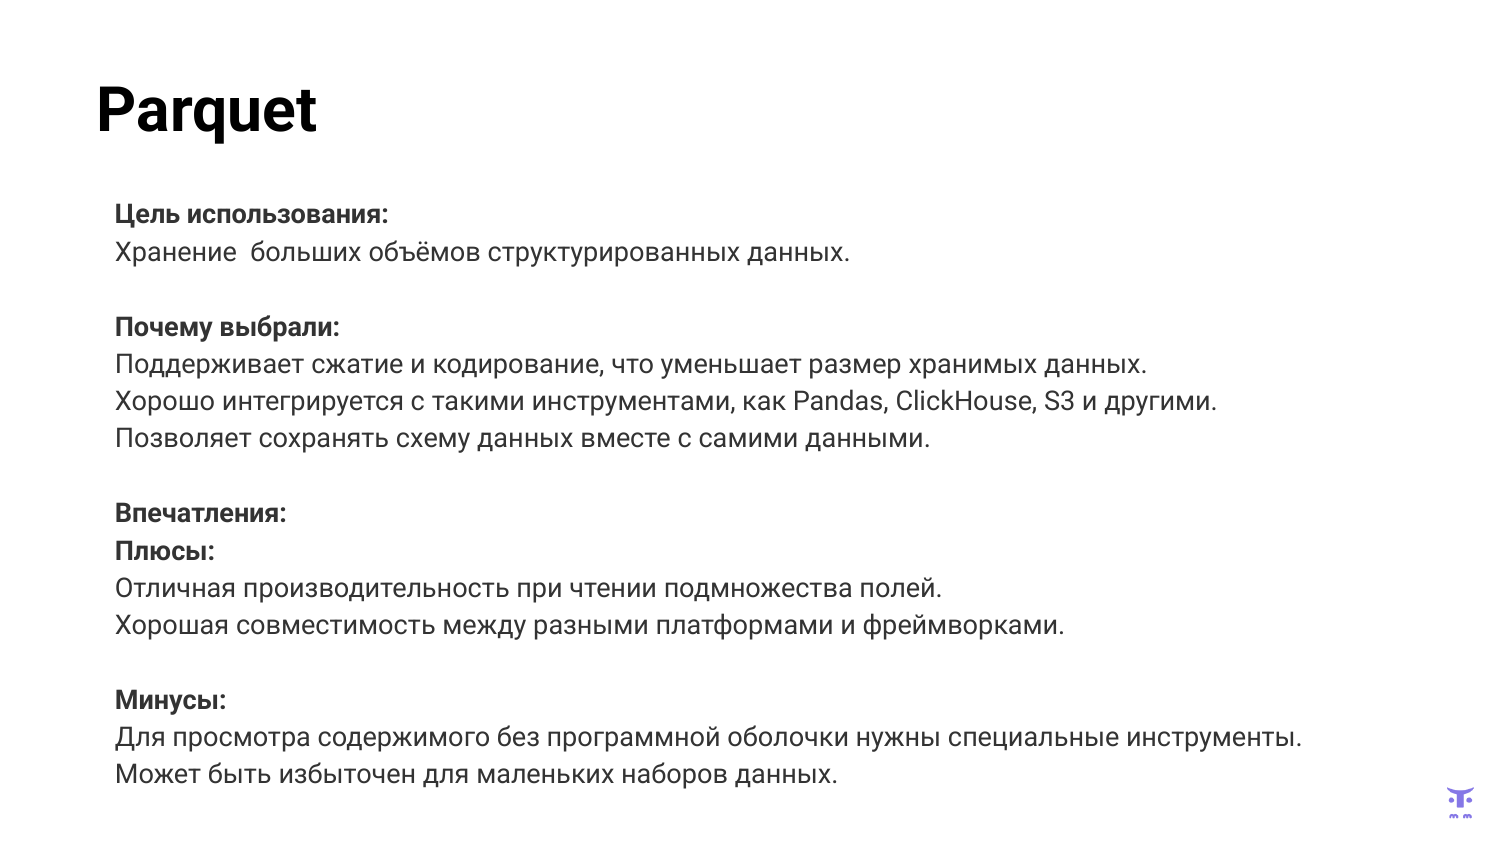

# Parquet
Цель использования:
Хранение  больших объёмов структурированных данных.

Почему выбрали:
Поддерживает сжатие и кодирование, что уменьшает размер хранимых данных.
Хорошо интегрируется с такими инструментами, как Pandas, ClickHouse, S3 и другими.
Позволяет сохранять схему данных вместе с самими данными.

Впечатления:
Плюсы:
Отличная производительность при чтении подмножества полей.
Хорошая совместимость между разными платформами и фреймворками.

Минусы:
Для просмотра содержимого без программной оболочки нужны специальные инструменты. Может быть избыточен для маленьких наборов данных.